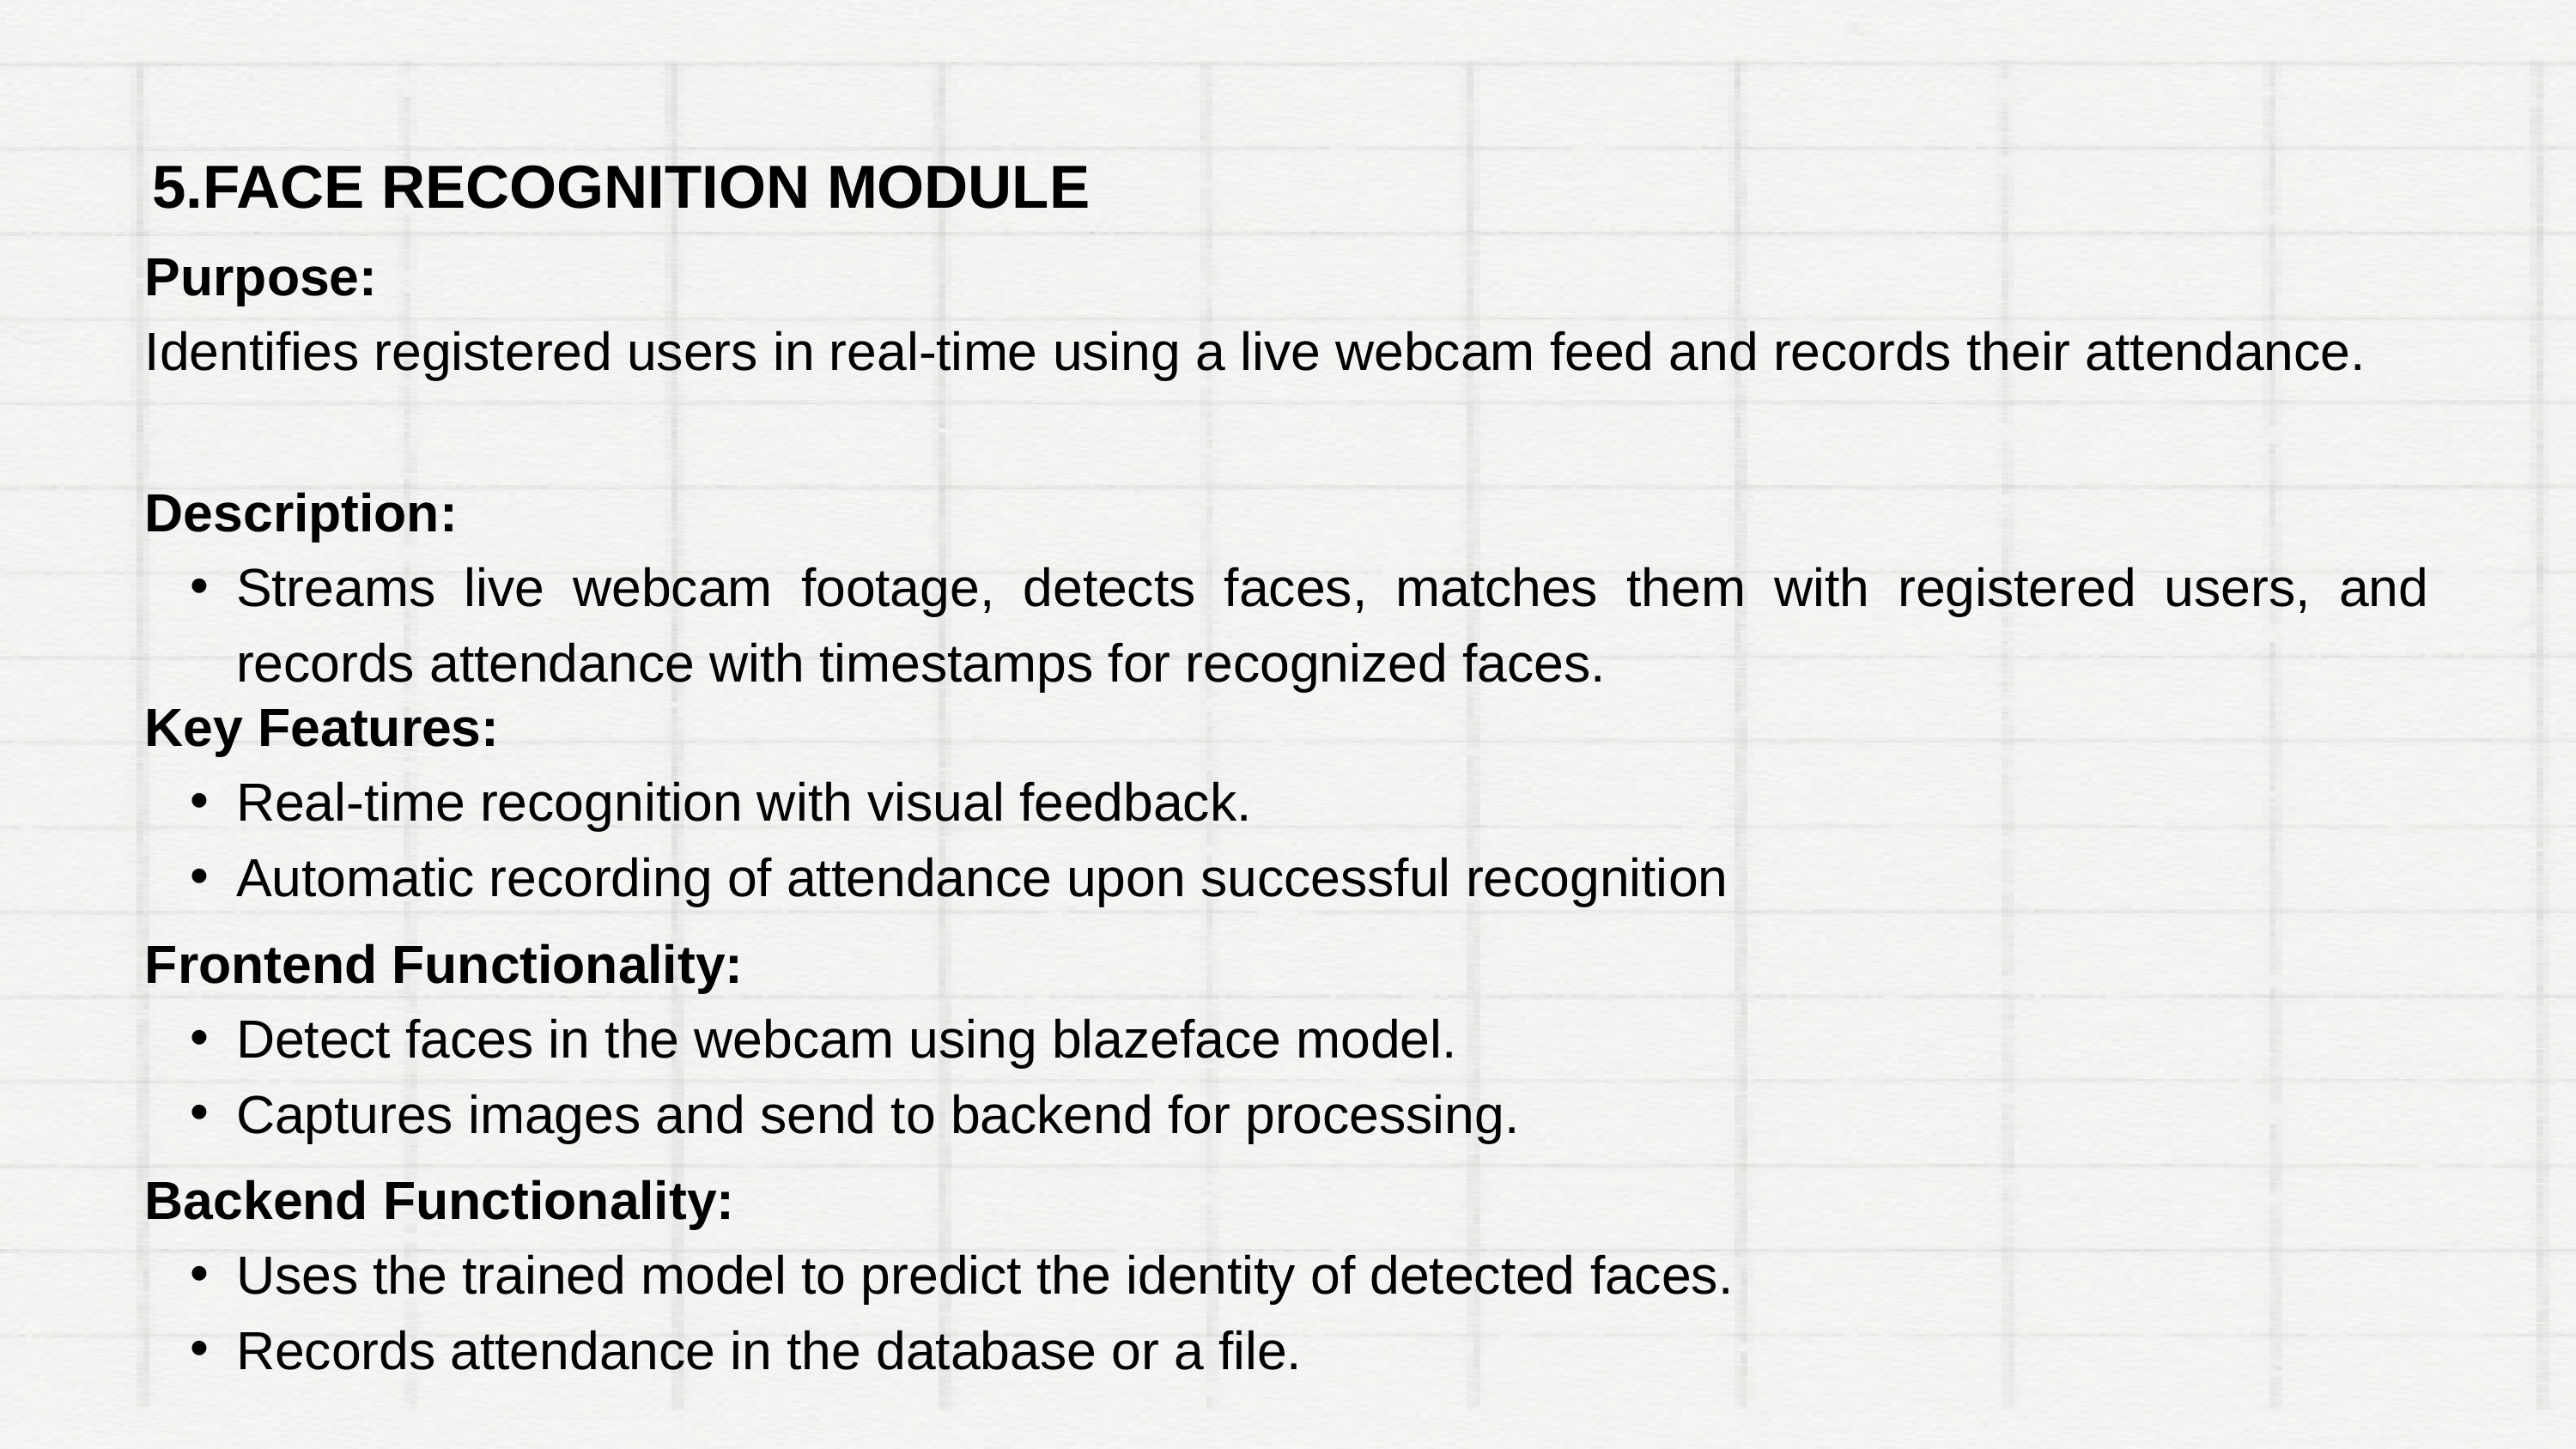

5.FACE RECOGNITION MODULE
Purpose:
Identifies registered users in real-time using a live webcam feed and records their attendance.
Description:
Streams live webcam footage, detects faces, matches them with registered users, and records attendance with timestamps for recognized faces.
Key Features:
Real-time recognition with visual feedback.
Automatic recording of attendance upon successful recognition
Frontend Functionality:
Detect faces in the webcam using blazeface model.
Captures images and send to backend for processing.
Backend Functionality:
Uses the trained model to predict the identity of detected faces.
Records attendance in the database or a file.